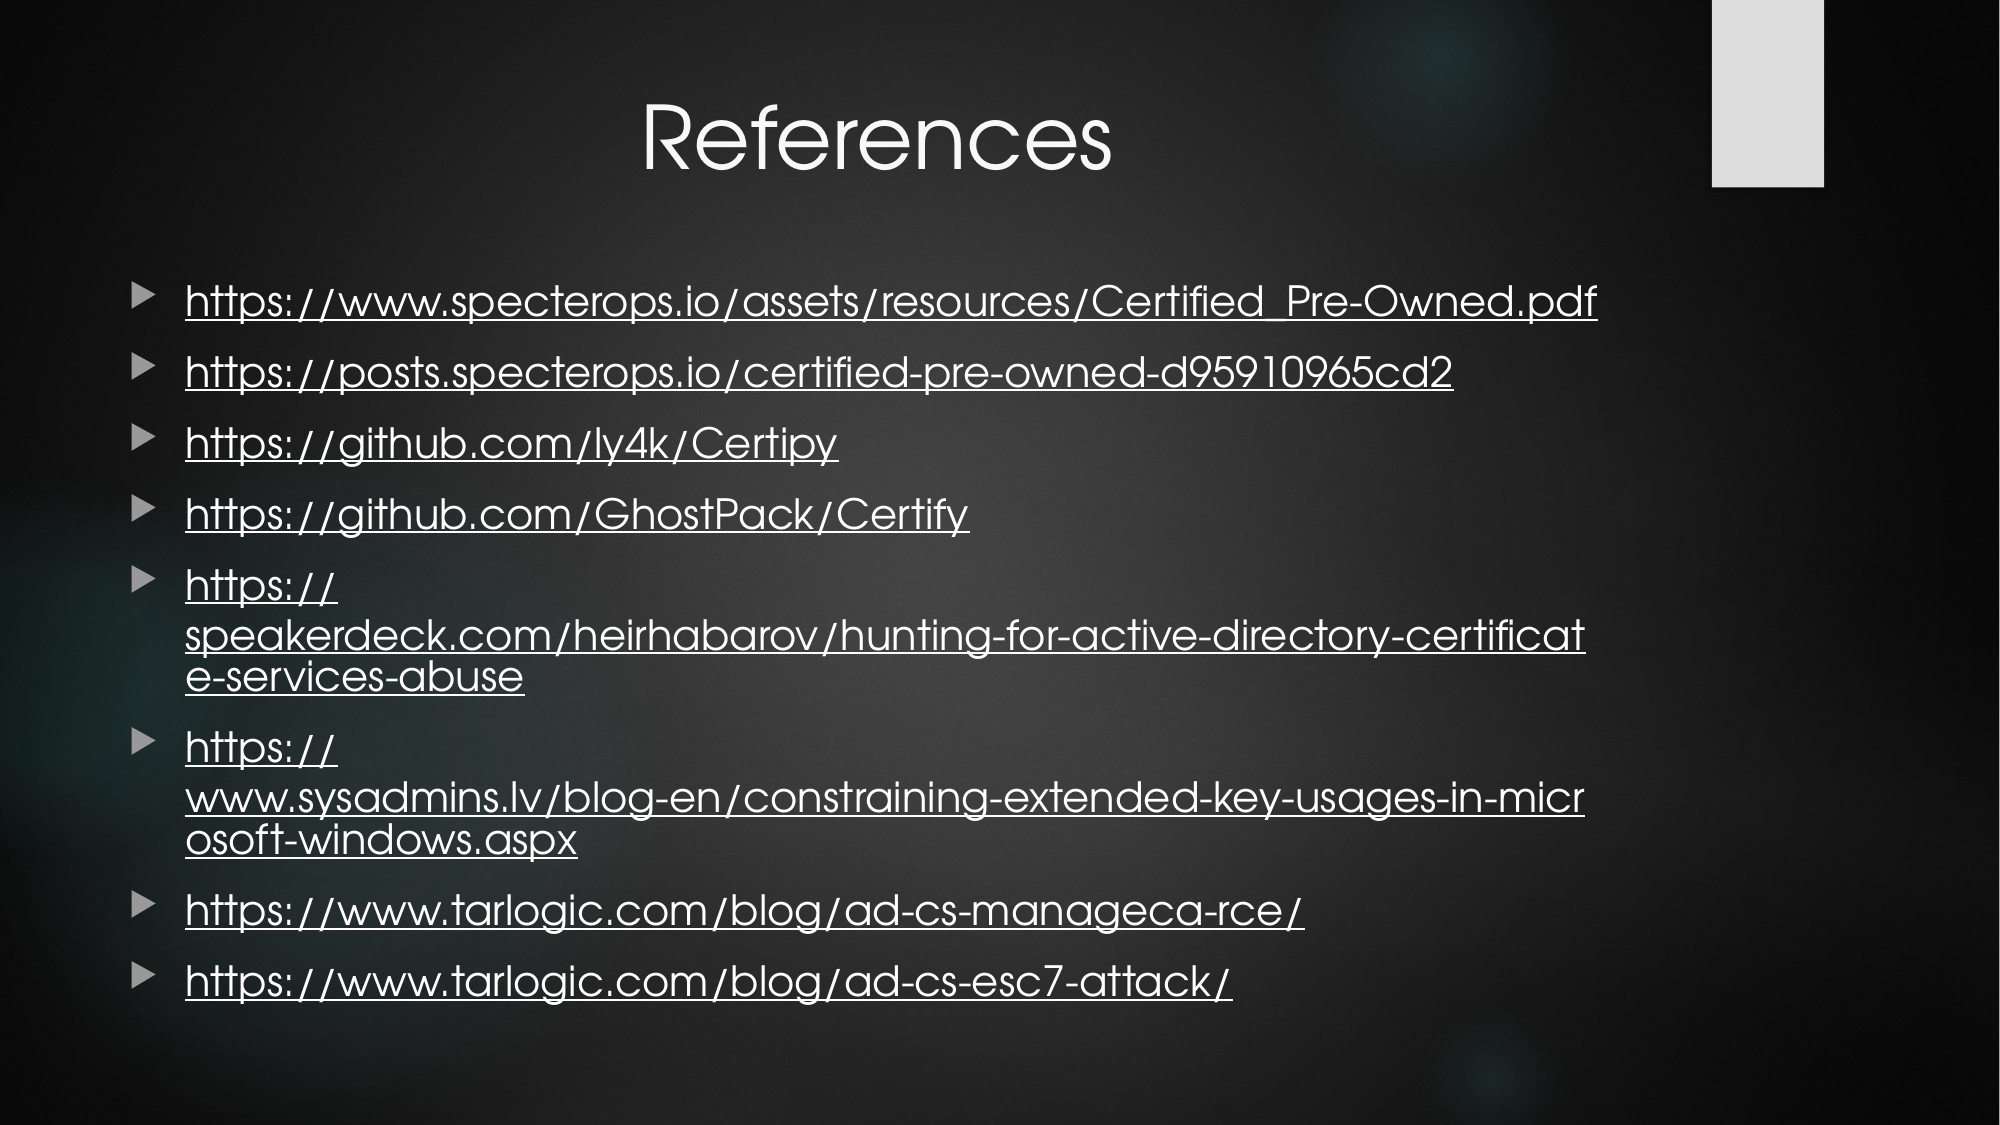

# References
https://www.specterops.io/assets/resources/Certified_Pre-Owned.pdf
https://posts.specterops.io/certified-pre-owned-d95910965cd2
https://github.com/ly4k/Certipy
https://github.com/GhostPack/Certify
https://speakerdeck.com/heirhabarov/hunting-for-active-directory-certificate-services-abuse
https://www.sysadmins.lv/blog-en/constraining-extended-key-usages-in-microsoft-windows.aspx
https://www.tarlogic.com/blog/ad-cs-manageca-rce/
https://www.tarlogic.com/blog/ad-cs-esc7-attack/